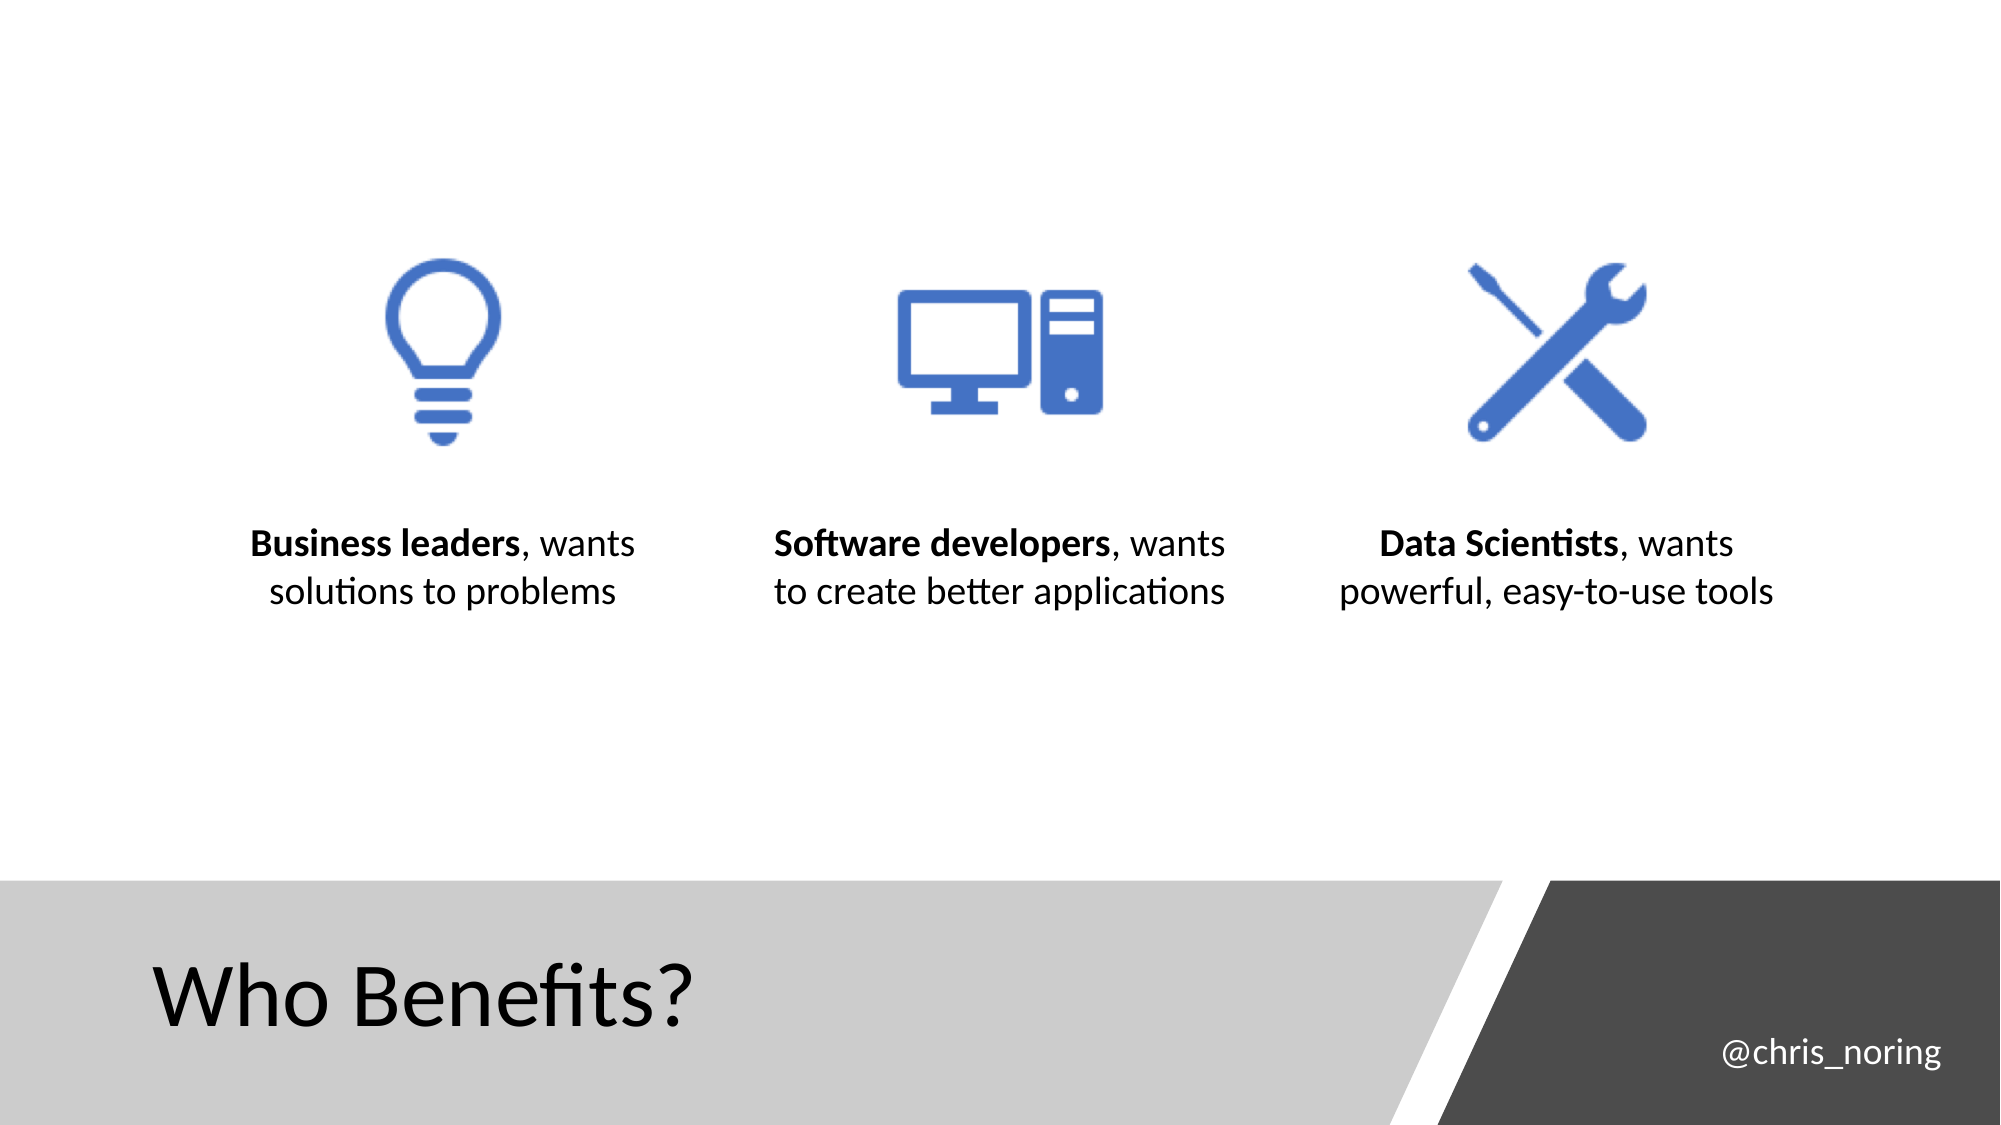

Business leaders, wants solutions to problems
Software developers, wants to create better applications
Data Scientists, wants powerful, easy-to-use tools

# Who Benefits?
@chris_noring